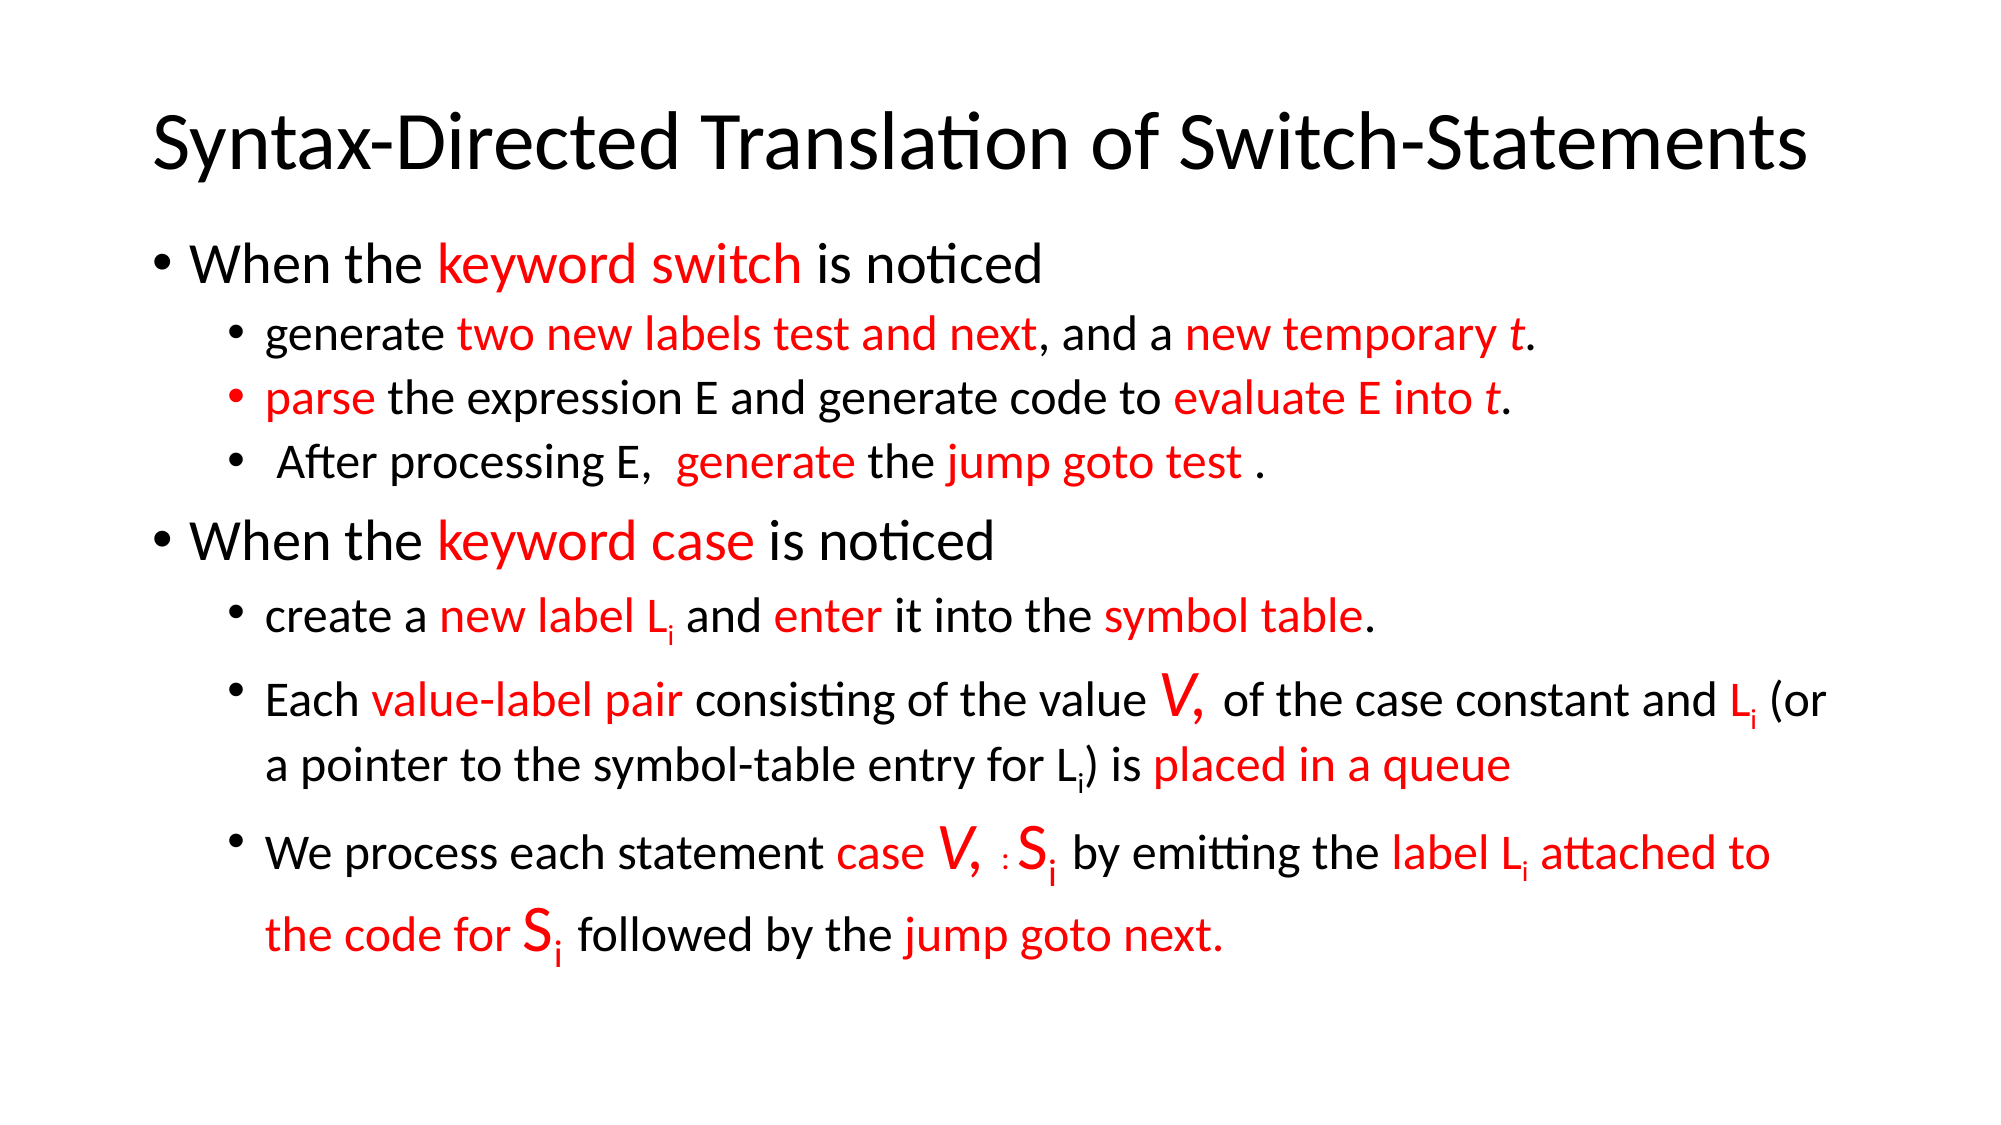

# Syntax-Directed Translation of Switch-Statements
When the keyword switch is noticed
generate two new labels test and next, and a new temporary t.
parse the expression E and generate code to evaluate E into t.
 After processing E,  generate the jump goto test .
When the keyword case is noticed
create a new label Li and enter it into the symbol table.
Each value-label pair consisting of the value V, of the case constant and Li (or a pointer to the symbol-table entry for Li) is placed in a queue
We process each statement case V, : Si by emitting the label Li attached to the code for Si followed by the jump goto next.